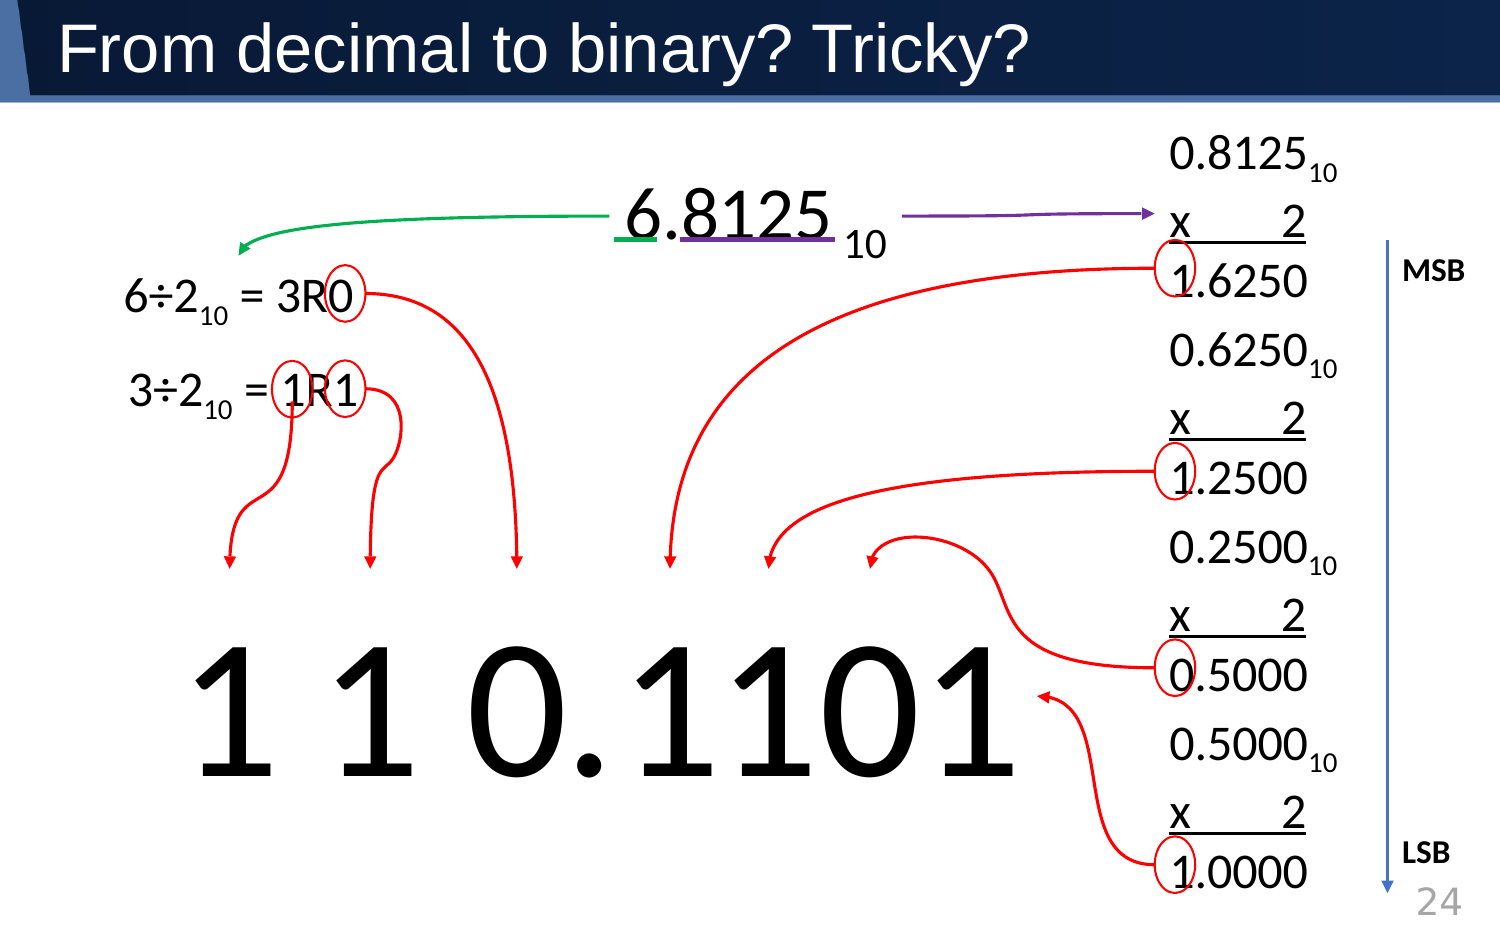

# From decimal to binary? Tricky?
0.812510
x        2
1.6250
6.8125 10

MSB
6÷210 = 3R0

0.625010
x        2
1.2500
3÷210 = 1R1

0.250010
x        2
0.5000
1
1
0
.
1
1
0
1

0.500010
x        2
1.0000
LSB

24